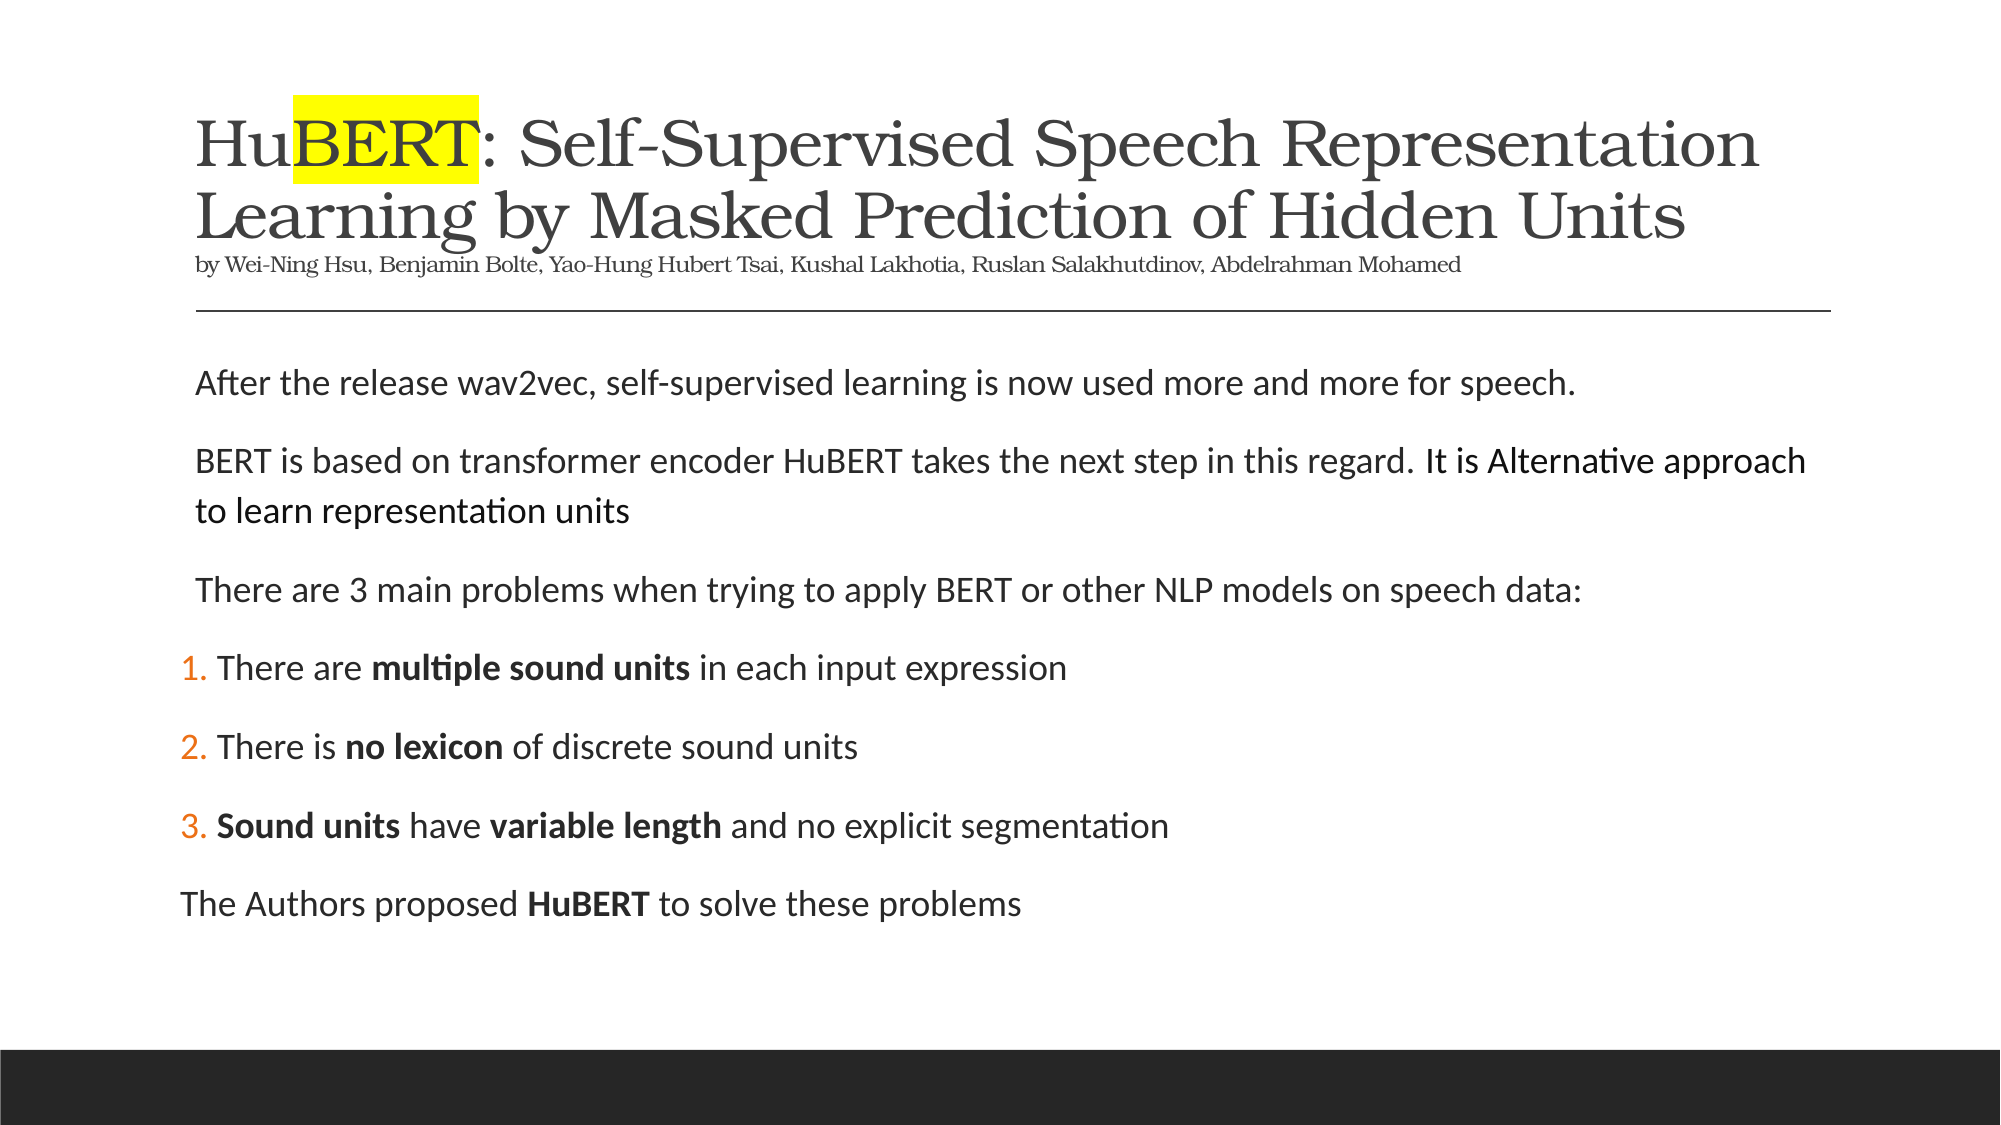

# HuBERT: Self-Supervised Speech Representation Learning by Masked Prediction of Hidden Units by Wei-Ning Hsu, Benjamin Bolte, Yao-Hung Hubert Tsai, Kushal Lakhotia, Ruslan Salakhutdinov, Abdelrahman Mohamed
After the release wav2vec, self-supervised learning is now used more and more for speech.
BERT is based on transformer encoder HuBERT takes the next step in this regard. It is Alternative approach to learn representation units
There are 3 main problems when trying to apply BERT or other NLP models on speech data:
 There are multiple sound units in each input expression
 There is no lexicon of discrete sound units
 Sound units have variable length and no explicit segmentation
The Authors proposed HuBERT to solve these problems